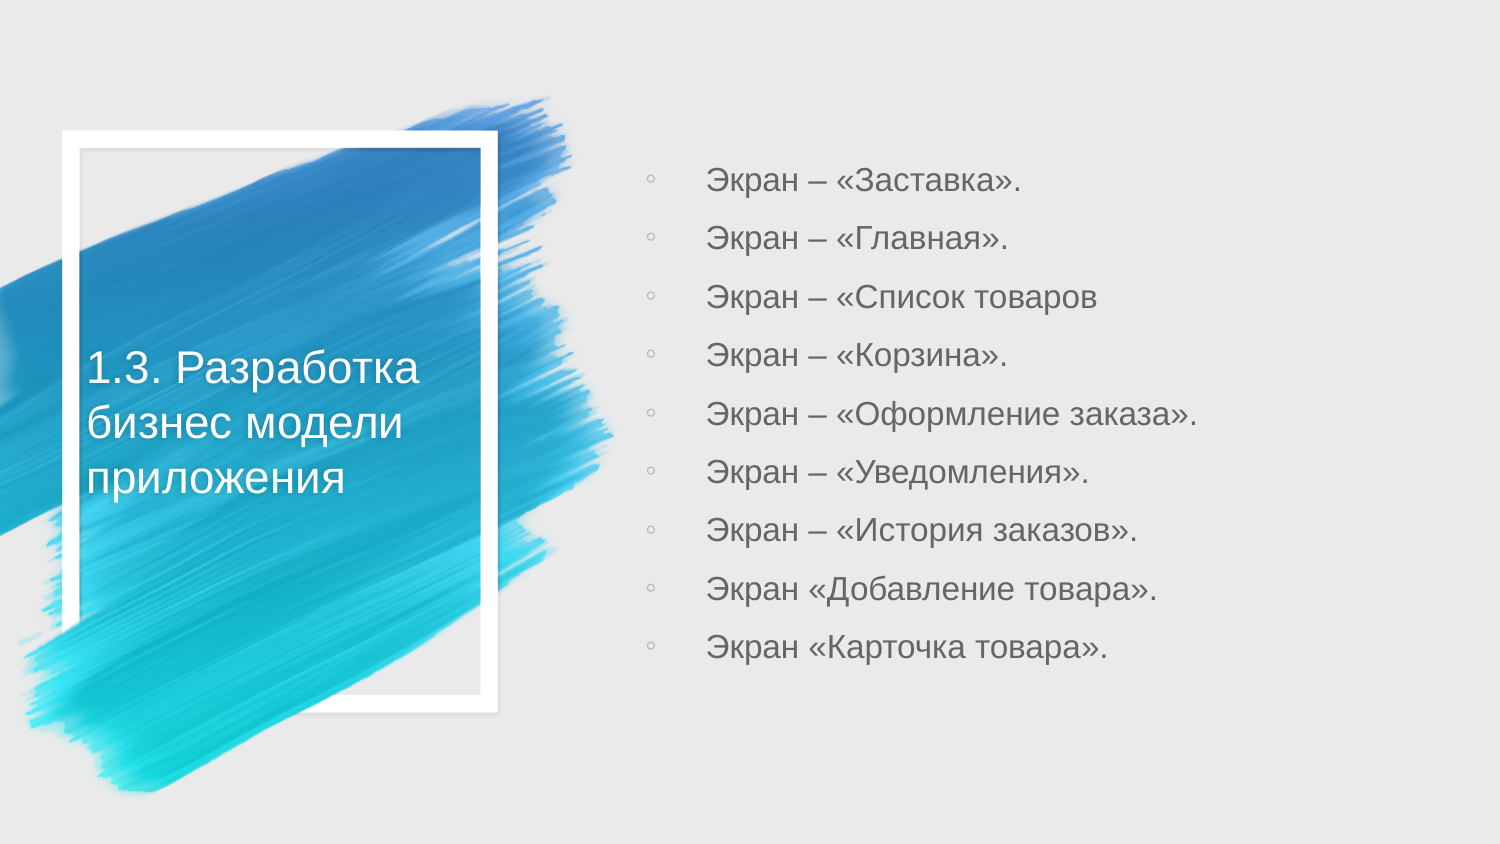

Экран – «Заставка».
Экран – «Главная».
Экран – «Список товаров
Экран – «Корзина».
Экран – «Оформление заказа».
Экран – «Уведомления».
Экран – «История заказов».
Экран «Добавление товара».
Экран «Карточка товара».

# 1.3. Разработка бизнес модели приложения
4